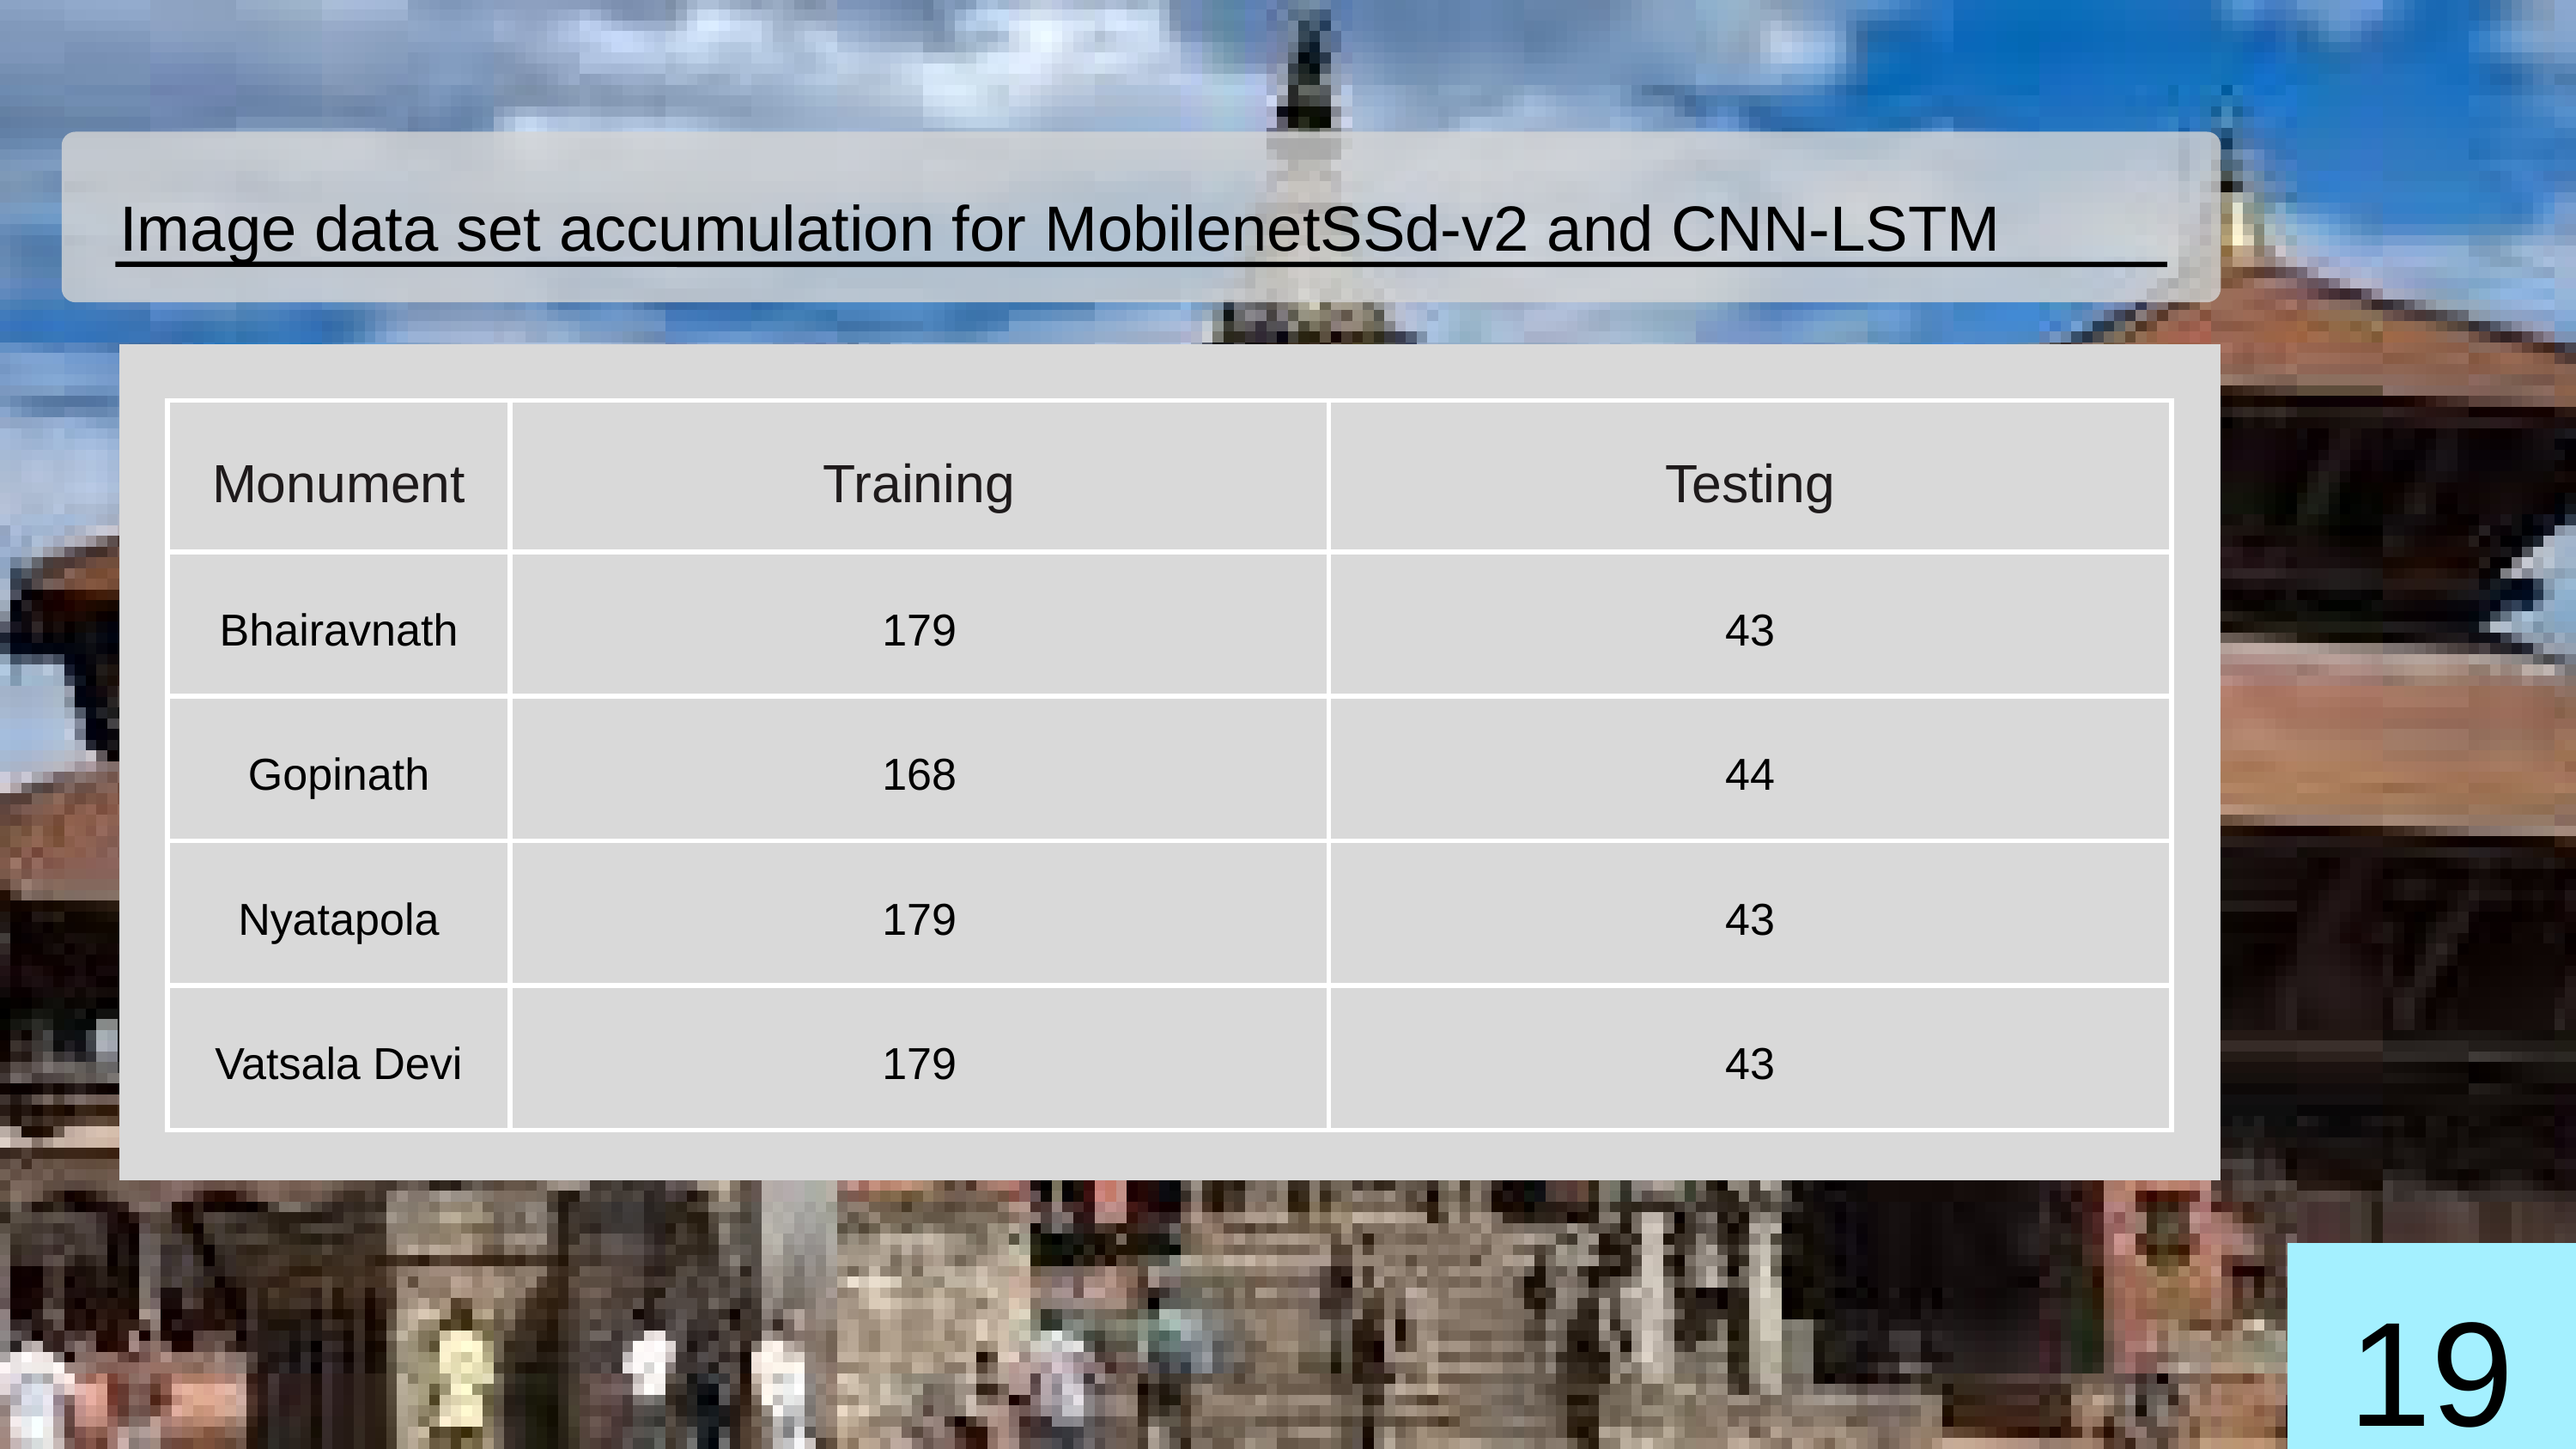

Image data set accumulation for MobilenetSSd-v2 and CNN-LSTM

| Monument | Training | Testing |
| --- | --- | --- |
| Bhairavnath | 179 | 43 |
| Gopinath | 168 | 44 |
| Nyatapola | 179 | 43 |
| Vatsala Devi | 179 | 43 |

19